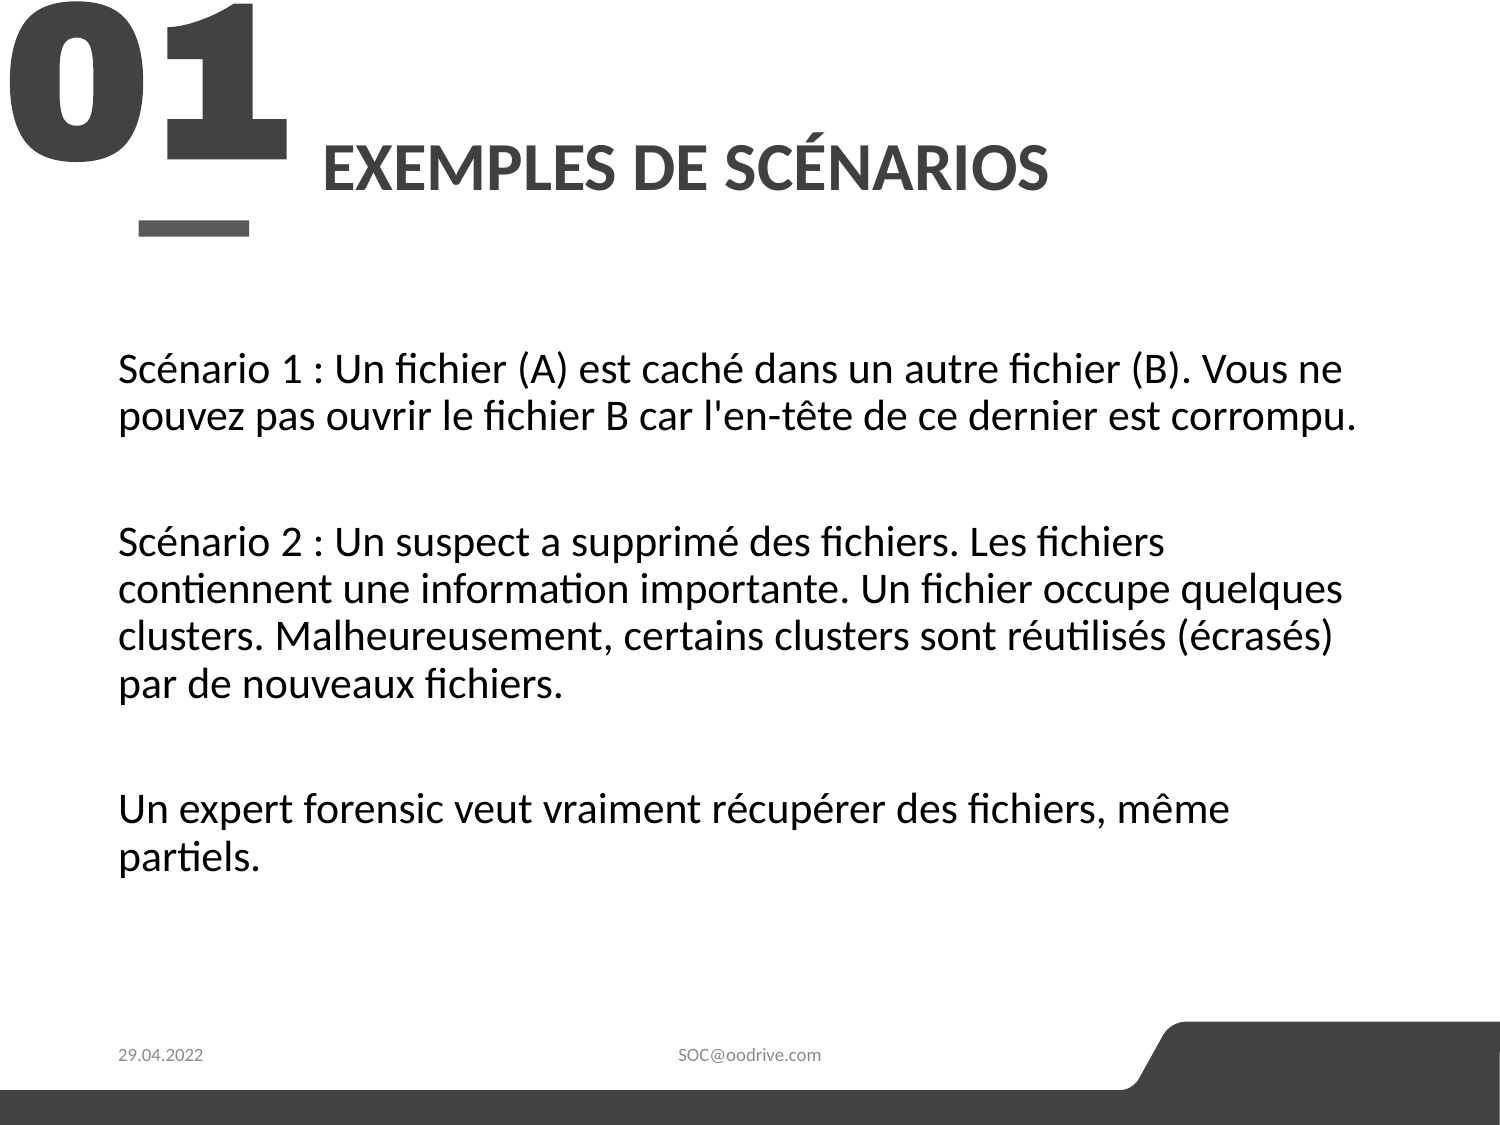

01
# Exemples de scénarios
Scénario 1 : Un fichier (A) est caché dans un autre fichier (B). Vous ne pouvez pas ouvrir le fichier B car l'en-tête de ce dernier est corrompu.

Scénario 2 : Un suspect a supprimé des fichiers. Les fichiers contiennent une information importante. Un fichier occupe quelques clusters. Malheureusement, certains clusters sont réutilisés (écrasés) par de nouveaux fichiers.

Un expert forensic veut vraiment récupérer des fichiers, même partiels.
Lorem Ipsum Dolor Sit
29.04.2022
SOC@oodrive.com
5